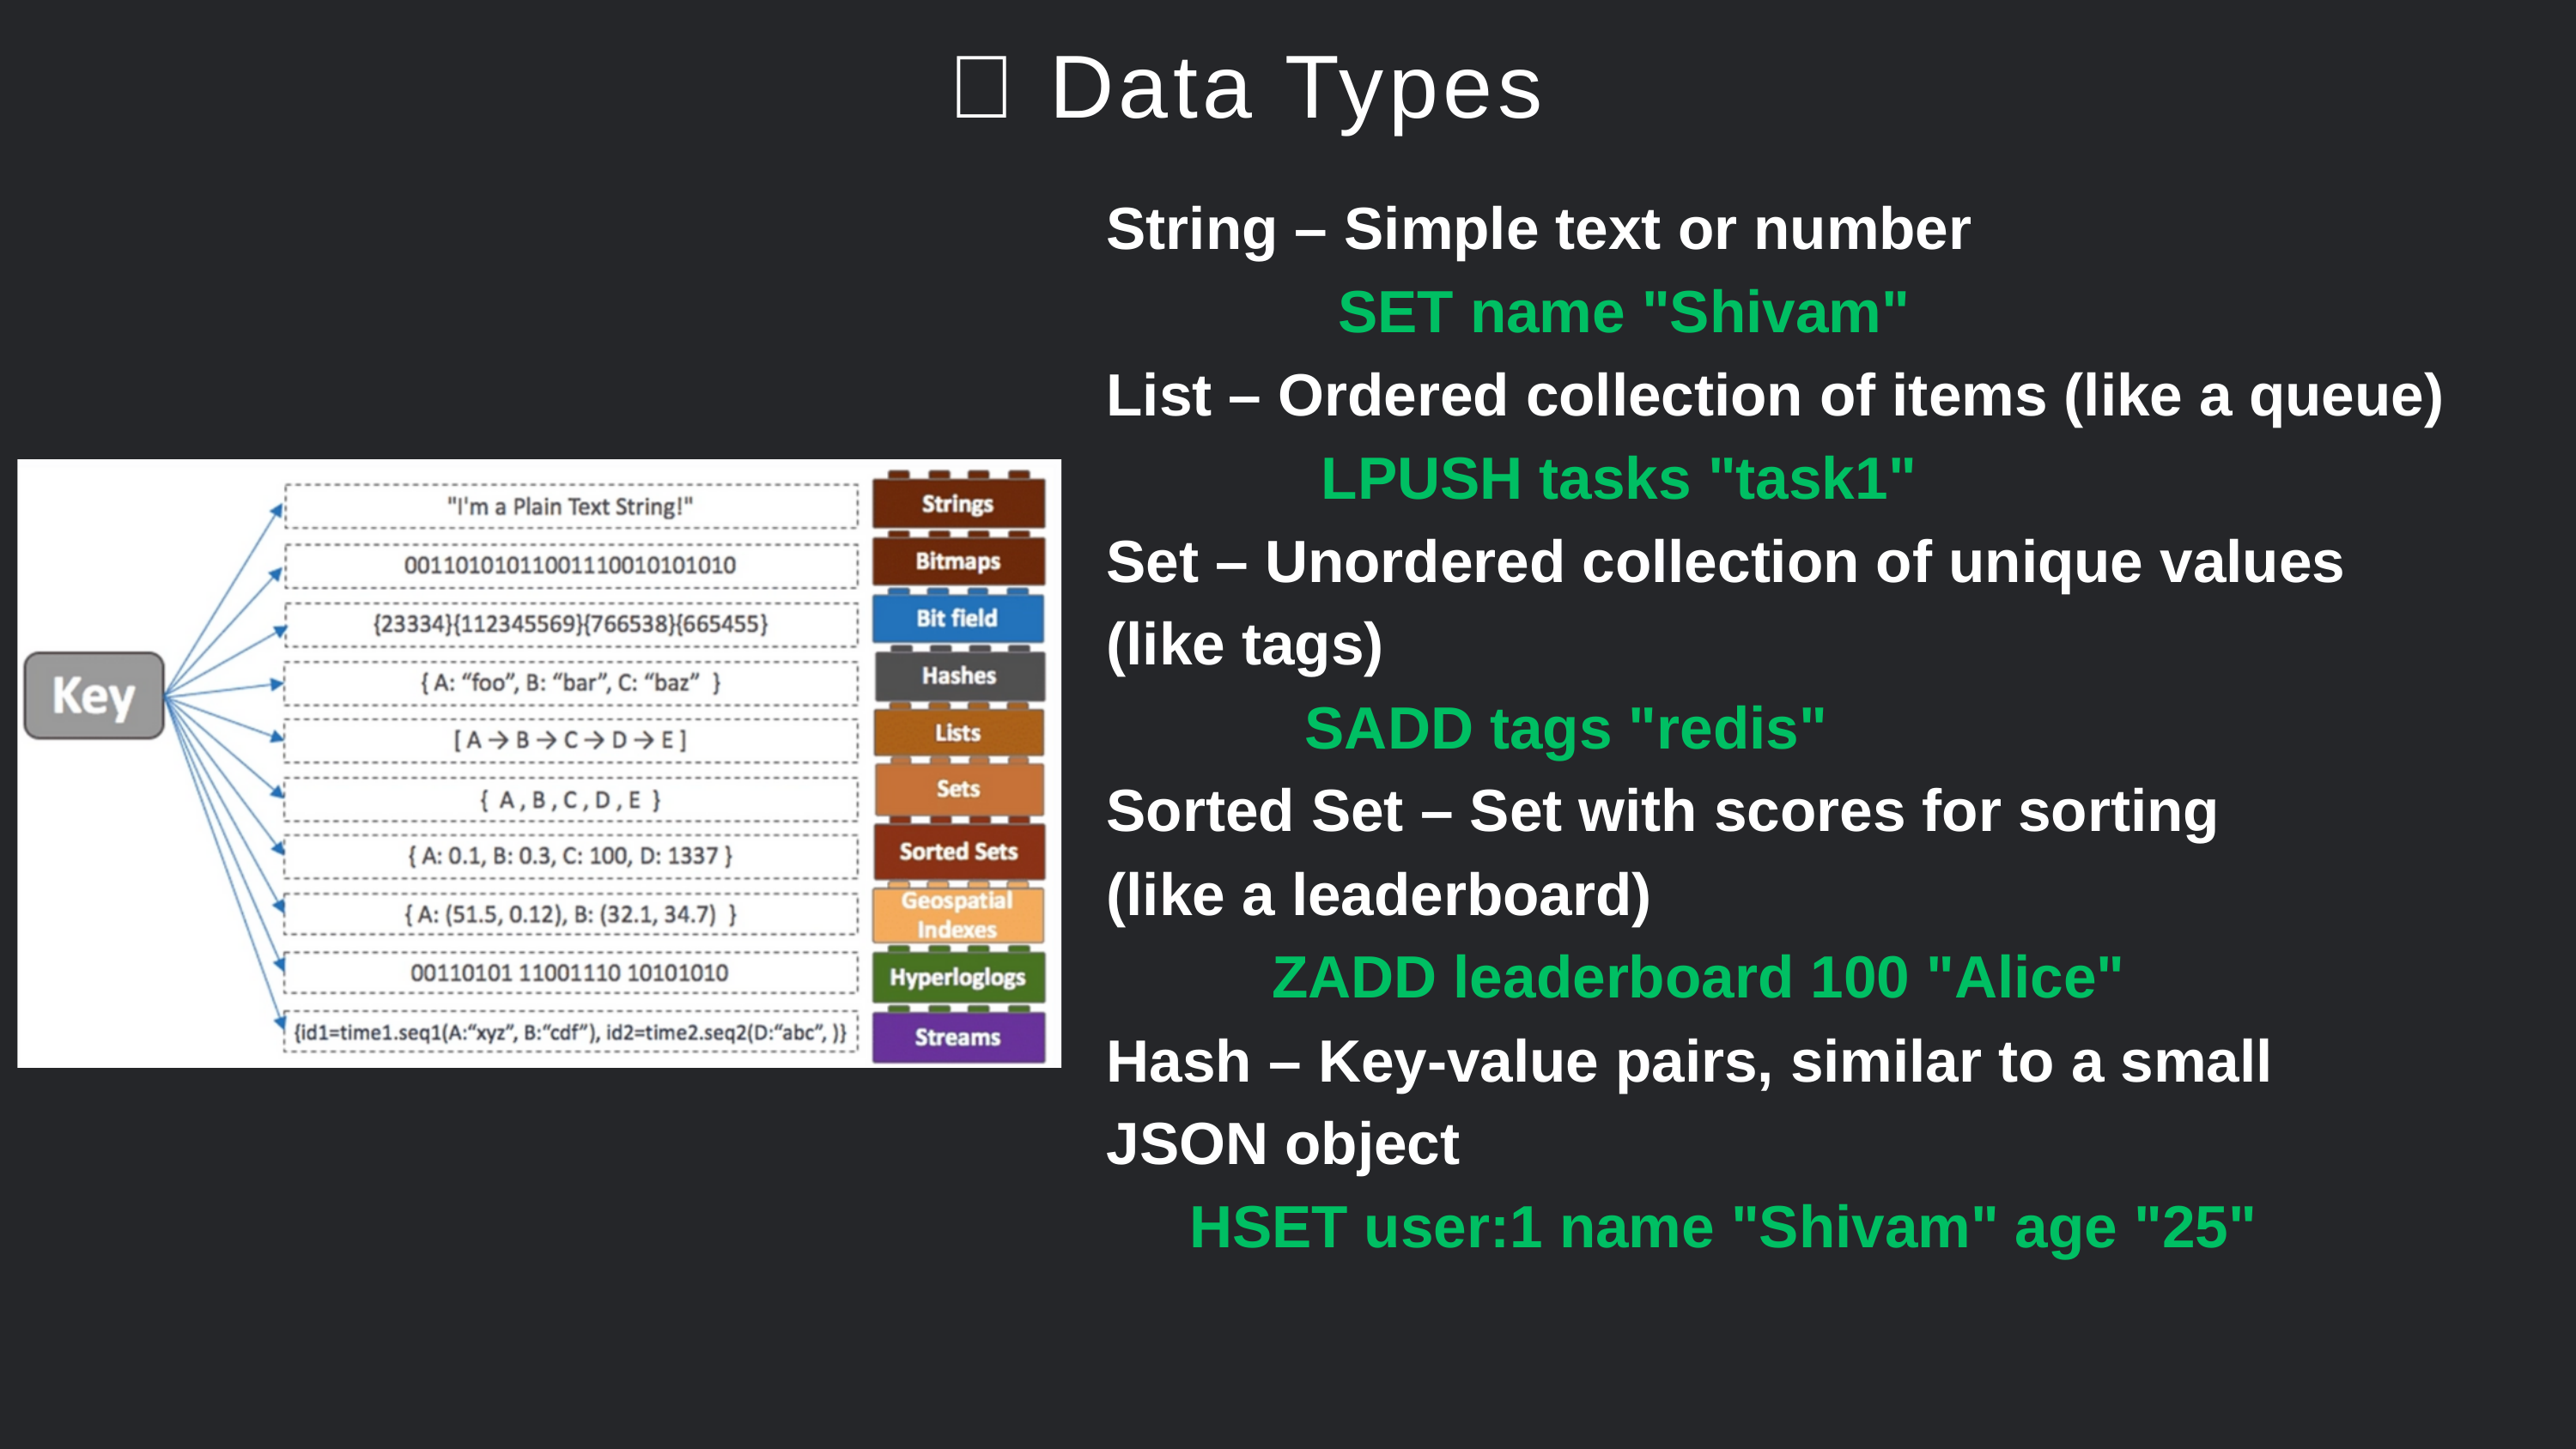

🧱 Data Types
String – Simple text or number
              SET name "Shivam"
List – Ordered collection of items (like a queue)
             LPUSH tasks "task1"
Set – Unordered collection of unique values
(like tags)
            SADD tags "redis"
Sorted Set – Set with scores for sorting
(like a leaderboard)
          ZADD leaderboard 100 "Alice"
Hash – Key-value pairs, similar to a small
JSON object
     HSET user:1 name "Shivam" age "25"